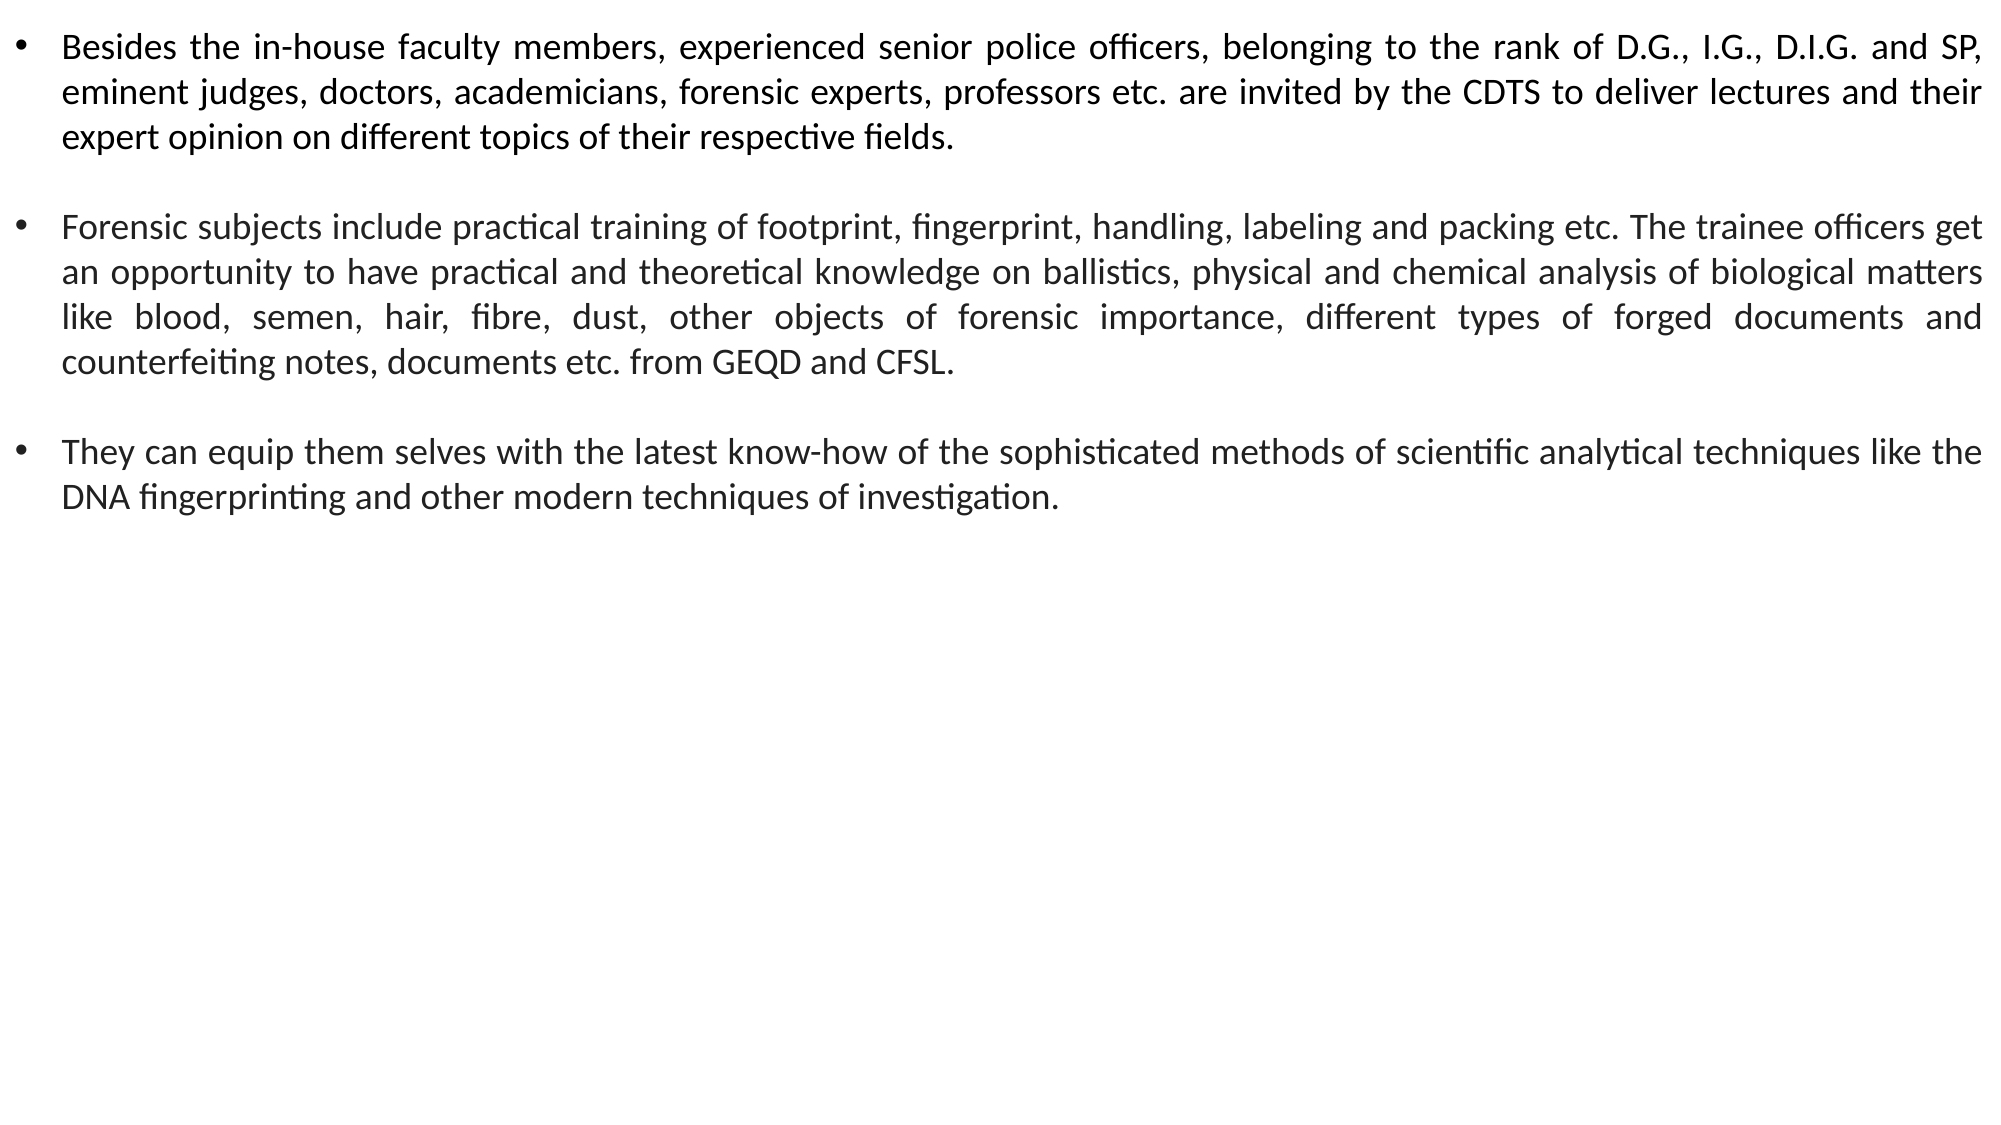

Besides the in-house faculty members, experienced senior police officers, belonging to the rank of D.G., I.G., D.I.G. and SP, eminent judges, doctors, academicians, forensic experts, professors etc. are invited by the CDTS to deliver lectures and their expert opinion on different topics of their respective fields.

Forensic subjects include practical training of footprint, fingerprint, handling, labeling and packing etc. The trainee officers get an opportunity to have practical and theoretical knowledge on ballistics, physical and chemical analysis of biological matters like blood, semen, hair, fibre, dust, other objects of forensic importance, different types of forged documents and counterfeiting notes, documents etc. from GEQD and CFSL.

They can equip them selves with the latest know-how of the sophisticated methods of scientific analytical techniques like the DNA fingerprinting and other modern techniques of investigation.